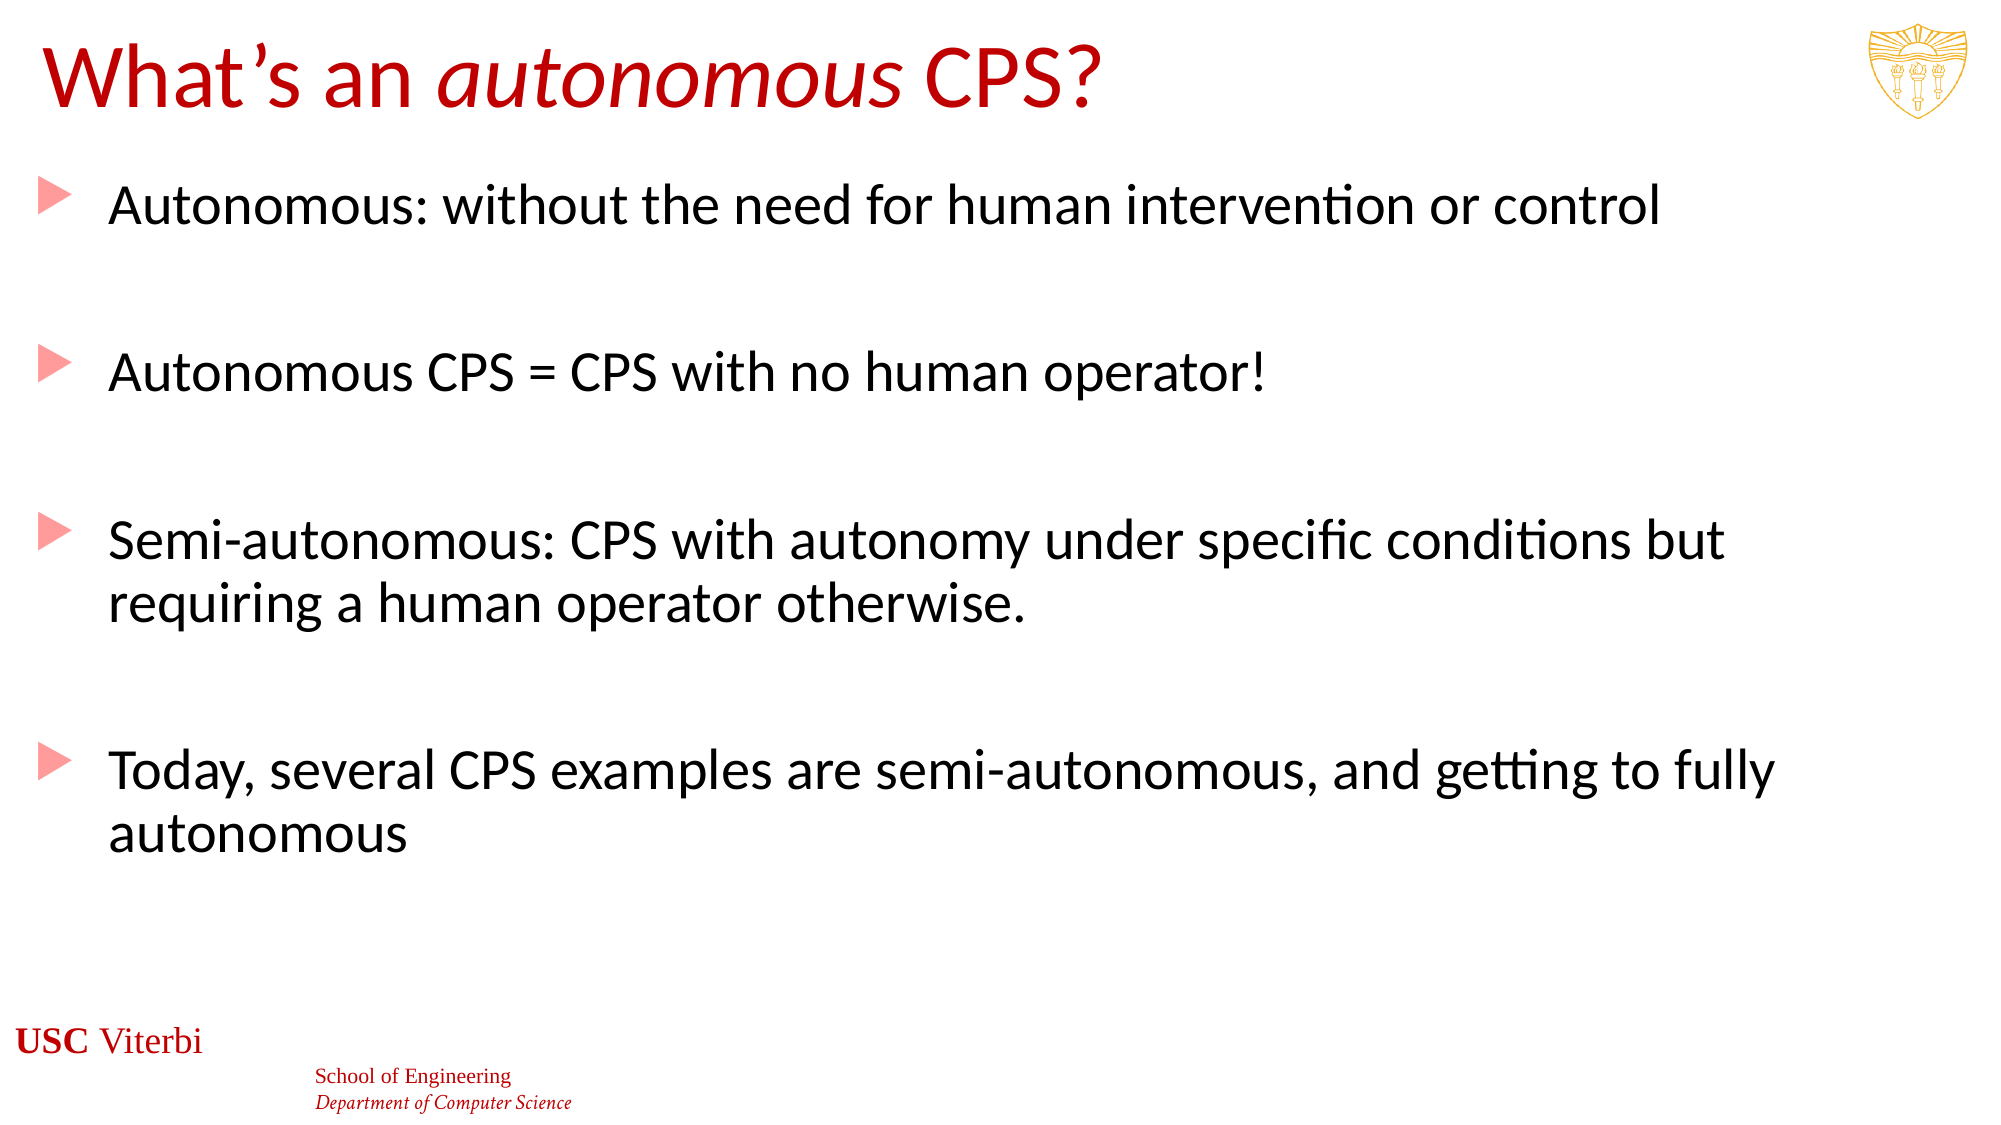

# What’s an autonomous CPS?
Autonomous: without the need for human intervention or control

Autonomous CPS = CPS with no human operator!

Semi-autonomous: CPS with autonomy under specific conditions but requiring a human operator otherwise.

Today, several CPS examples are semi-autonomous, and getting to fully autonomous
6